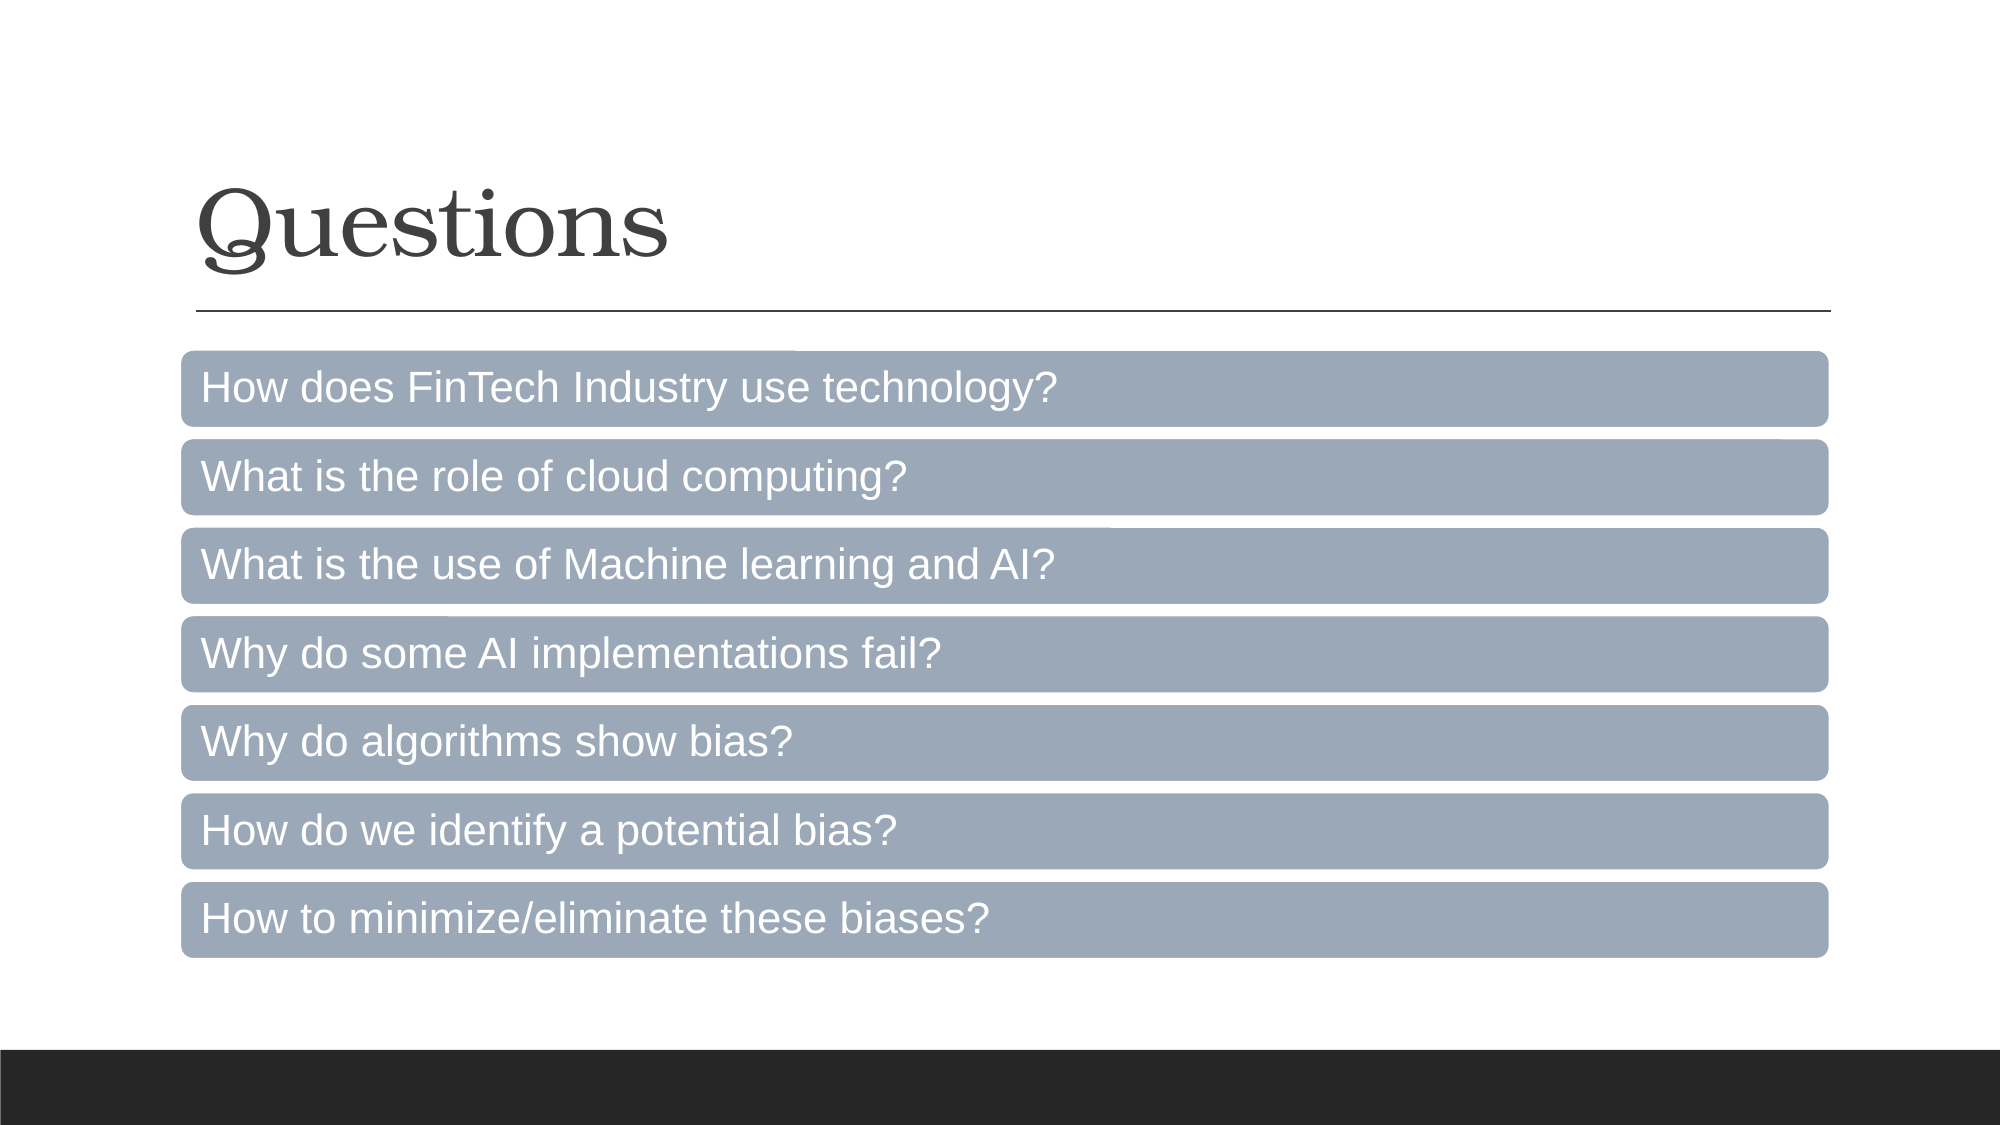

# Questions
How does FinTech Industry use technology?
What is the role of cloud computing?
What is the use of Machine learning and AI?
Why do some AI implementations fail?
Why do algorithms show bias?
How do we identify a potential bias?
How to minimize/eliminate these biases?